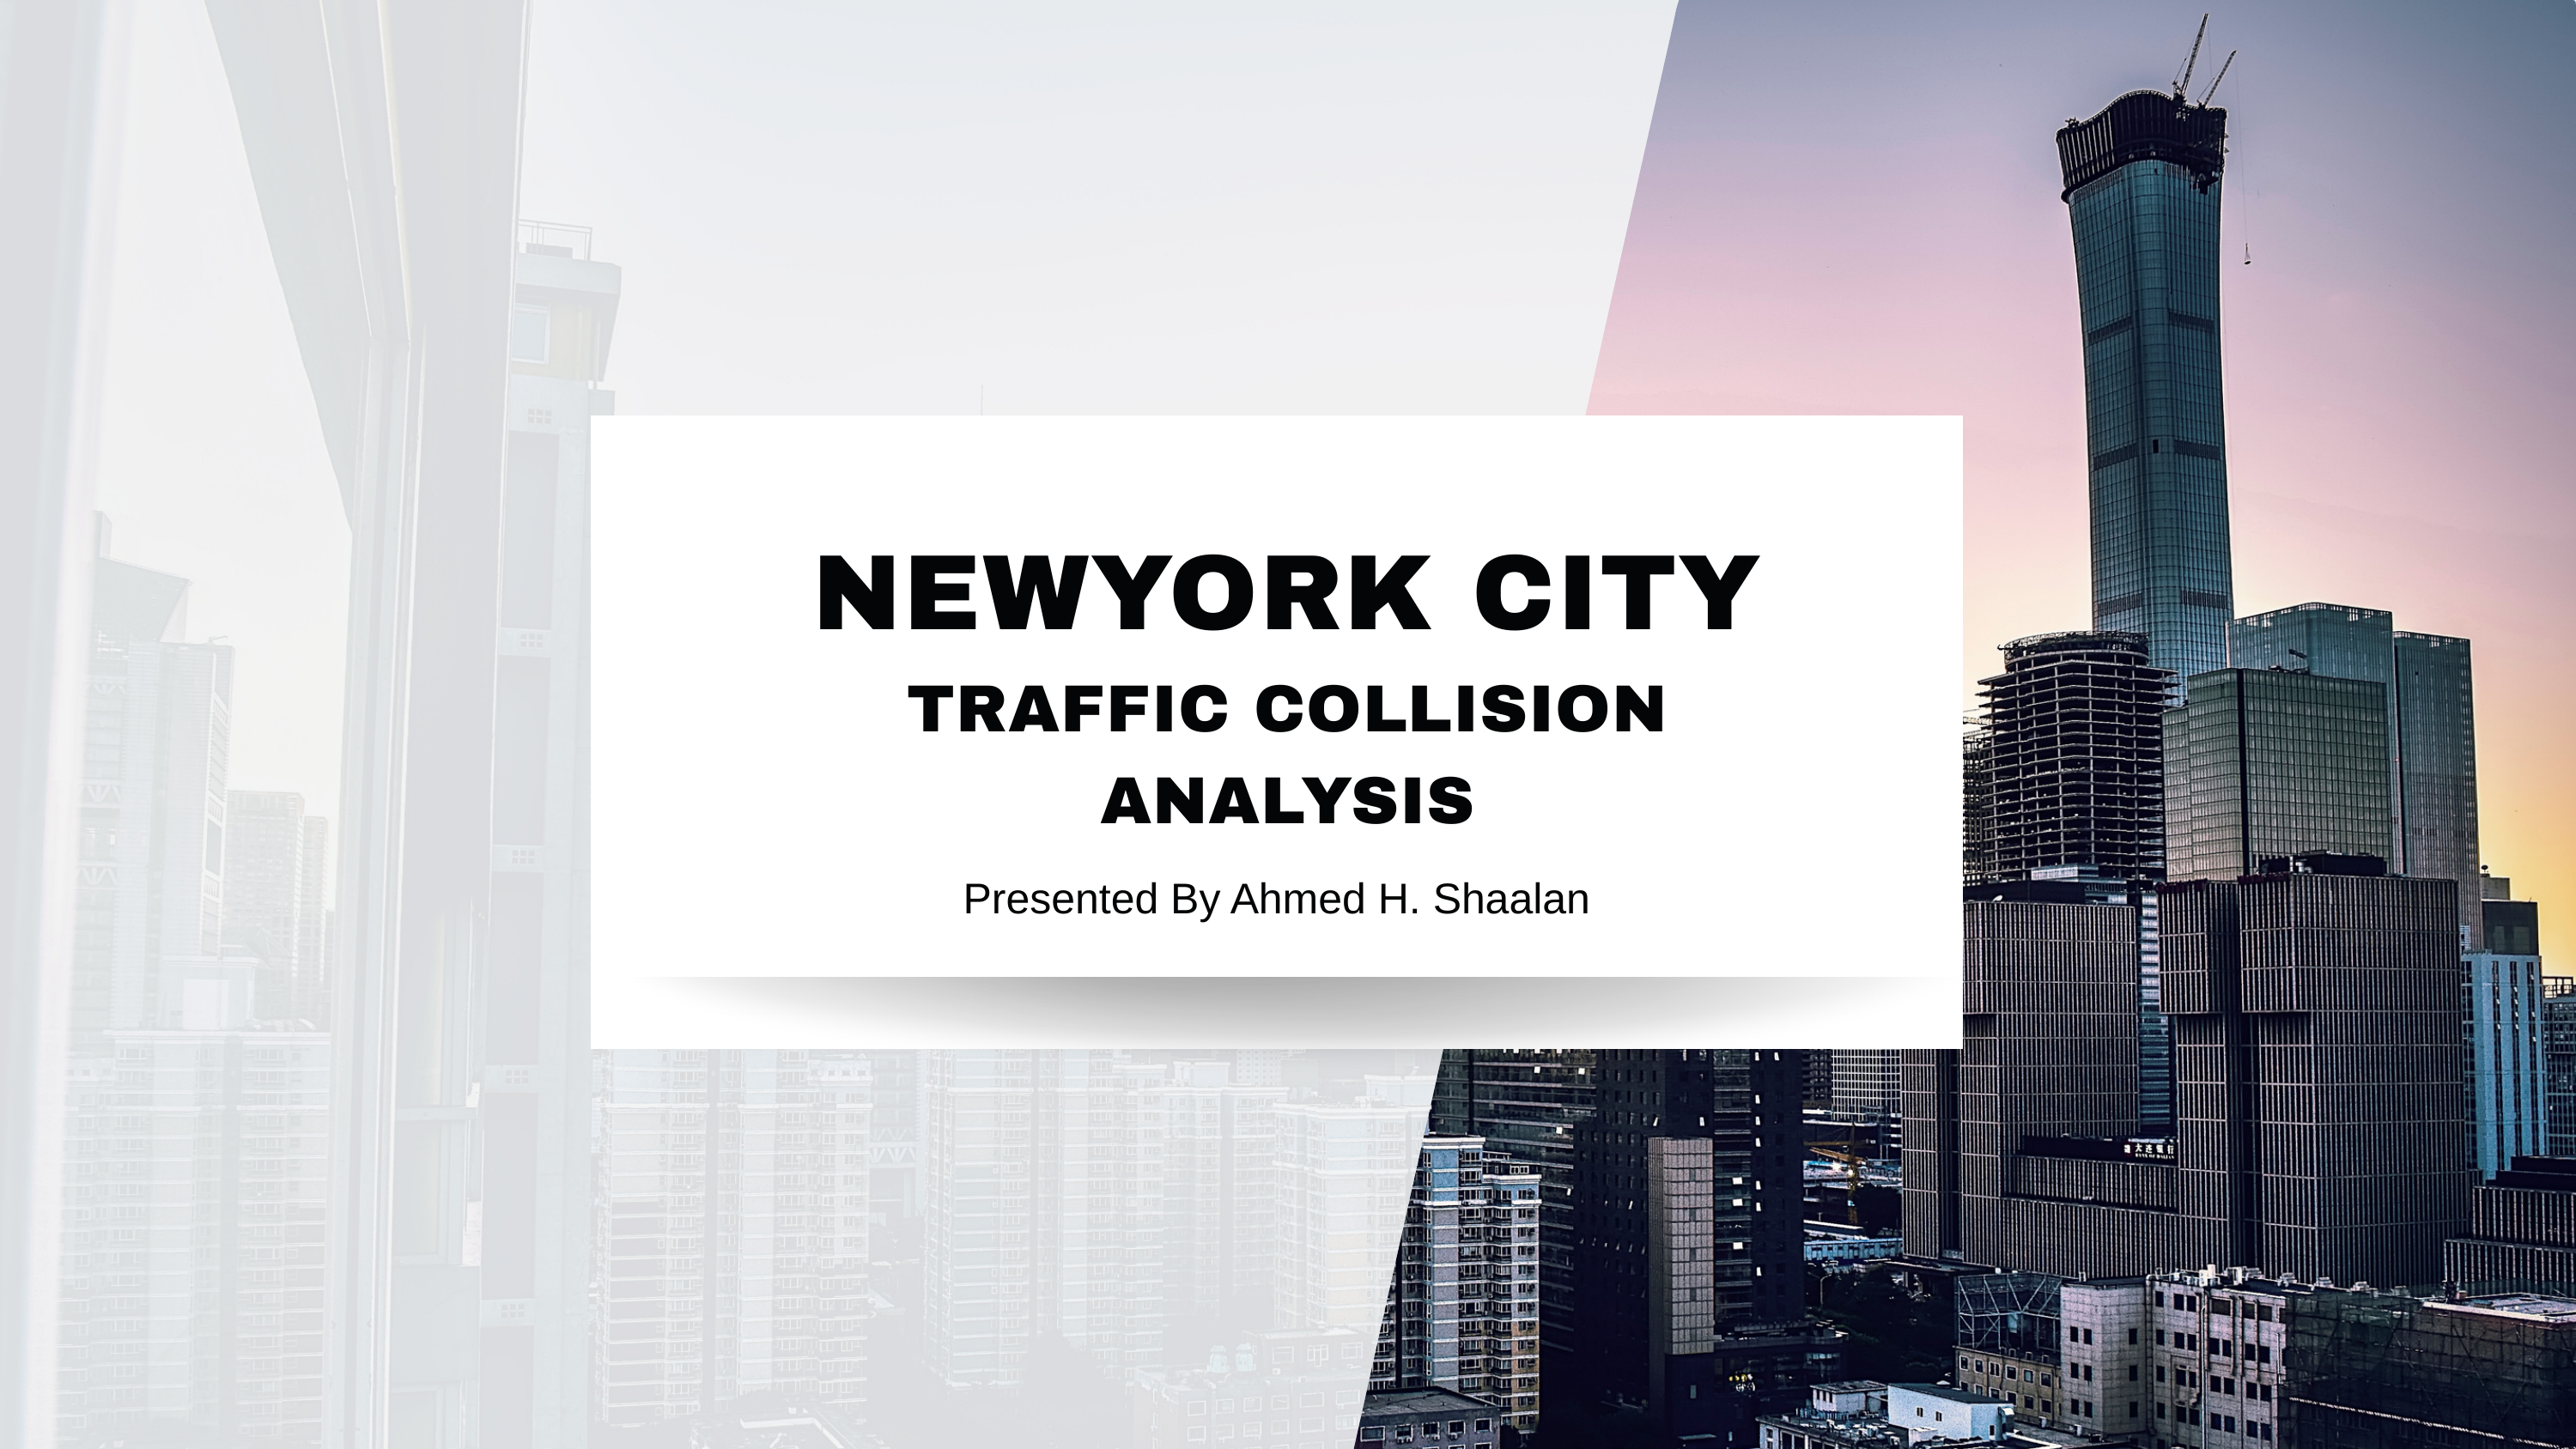

NEWYORK CITY
TRAFFIC COLLISION
ANALYSIS
Presented By Ahmed H. Shaalan